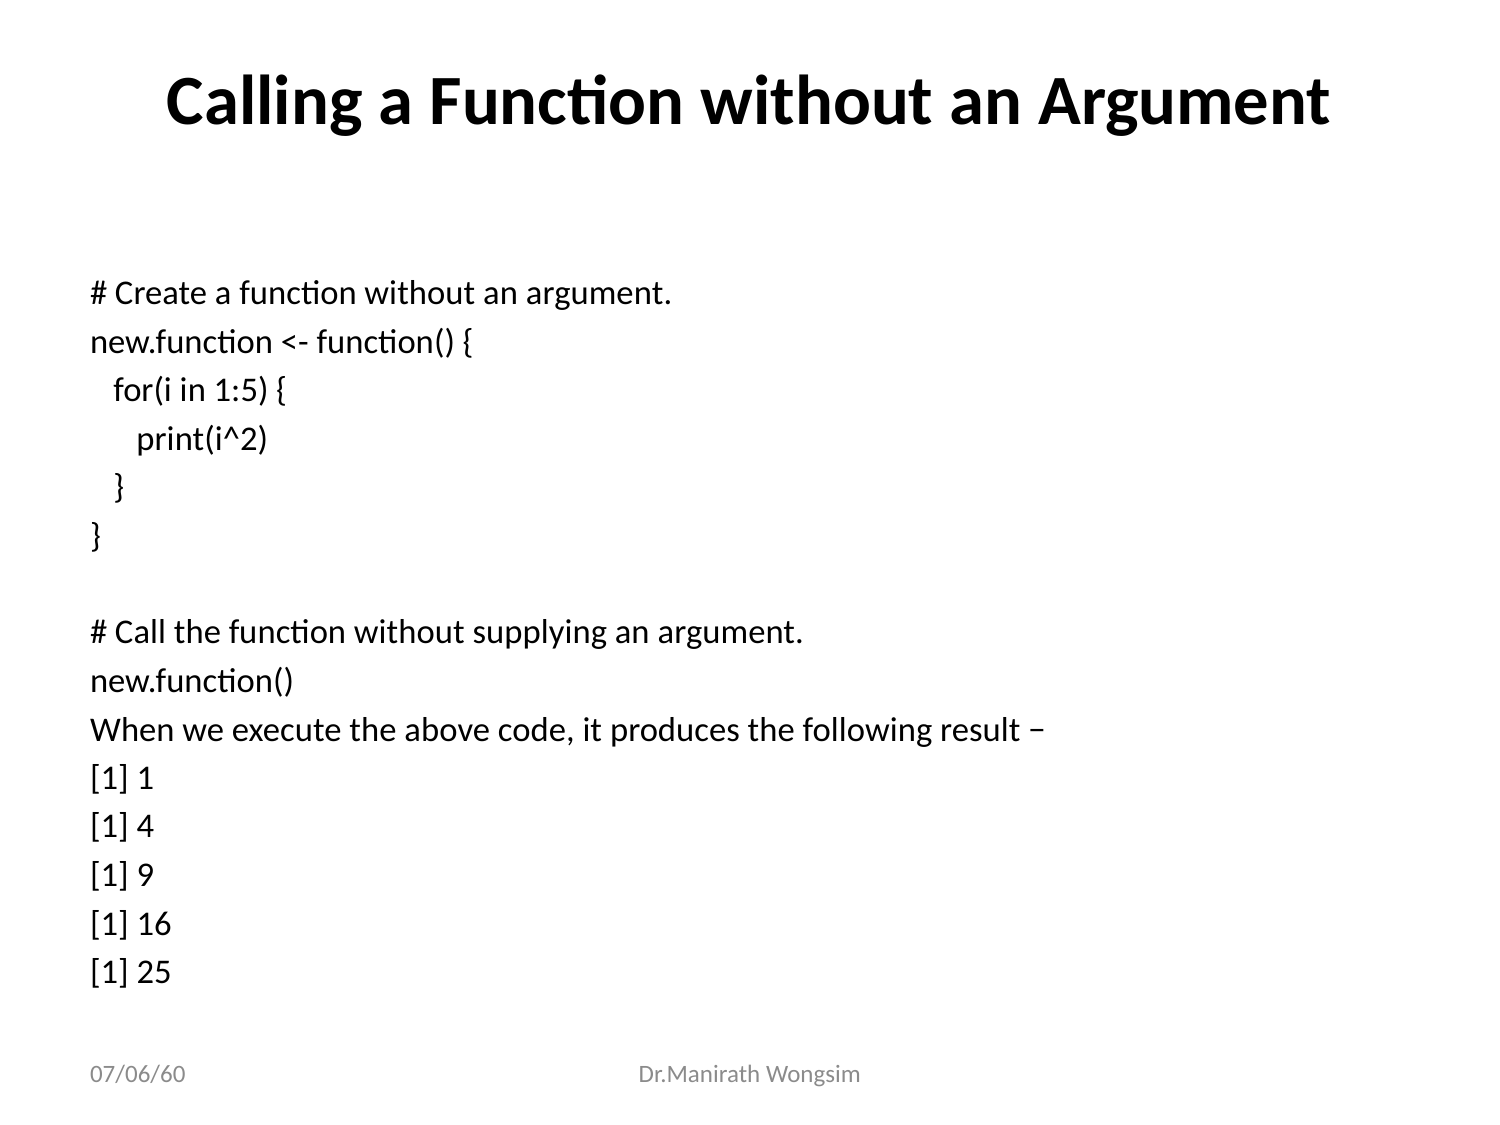

# Calling a Function without an Argument
# Create a function without an argument.
new.function <- function() {
   for(i in 1:5) {
      print(i^2)
   }
}

# Call the function without supplying an argument.
new.function()
When we execute the above code, it produces the following result −
[1] 1
[1] 4
[1] 9
[1] 16
[1] 25

07/06/60
Dr.Manirath Wongsim